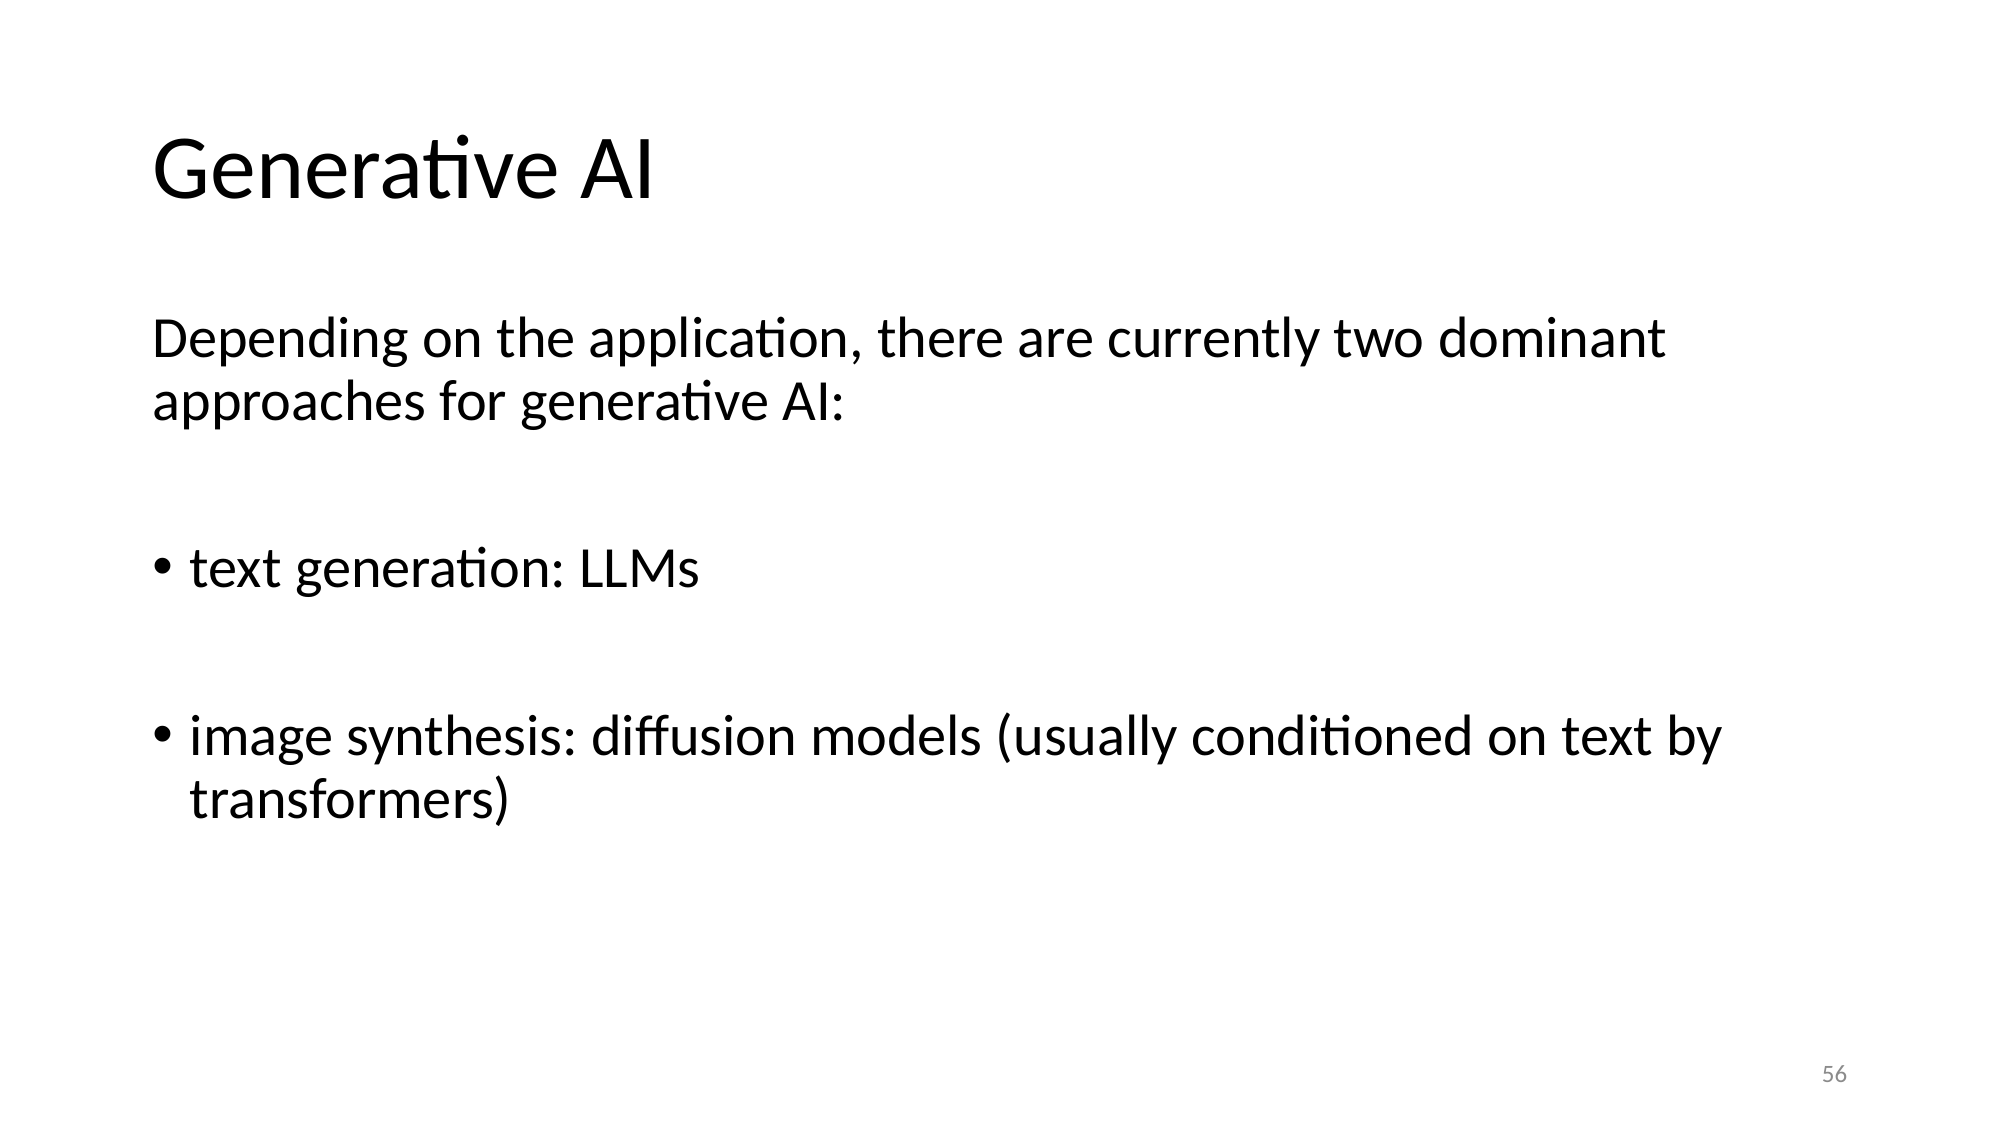

# Generative AI
Depending on the application, there are currently two dominant approaches for generative AI:

text generation: LLMs

image synthesis: diffusion models (usually conditioned on text by transformers)
56